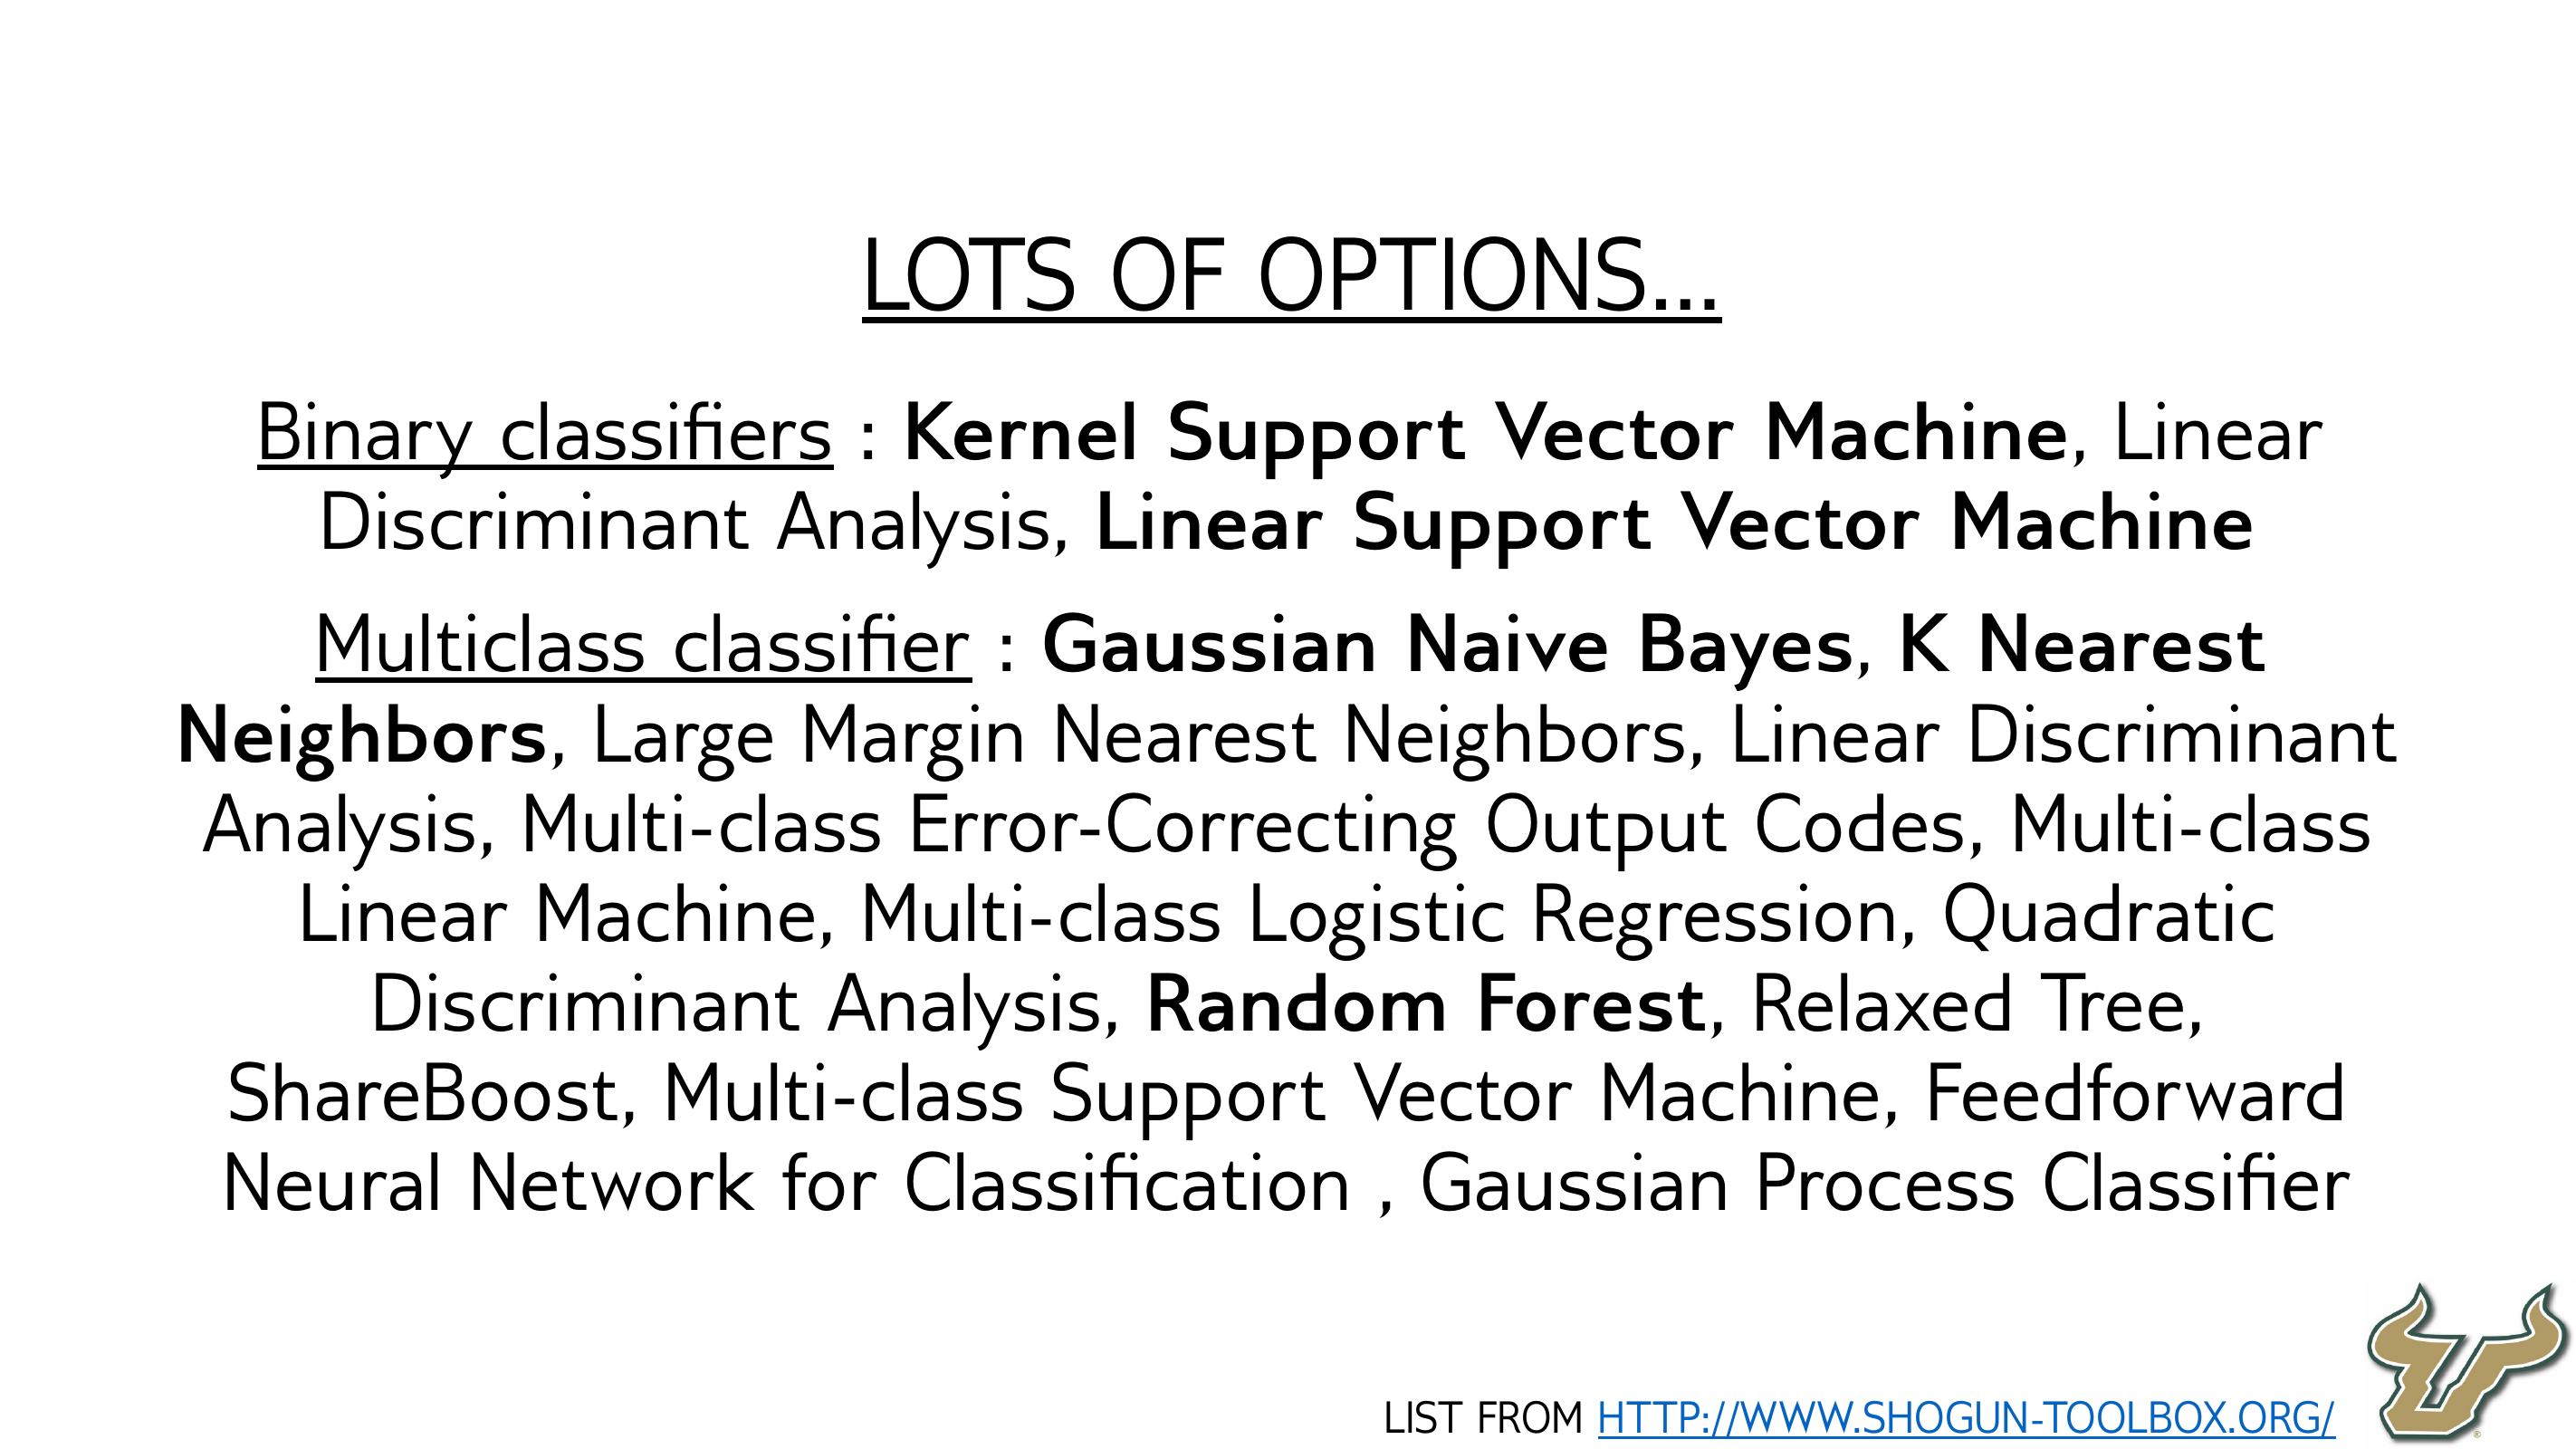

Lots of options…
Binary classifiers : Kernel Support Vector Machine, Linear Discriminant Analysis, Linear Support Vector Machine
Multiclass classifier : Gaussian Naive Bayes, K Nearest Neighbors, Large Margin Nearest Neighbors, Linear Discriminant Analysis, Multi-class Error-Correcting Output Codes, Multi-class Linear Machine, Multi-class Logistic Regression, Quadratic Discriminant Analysis, Random Forest, Relaxed Tree, ShareBoost, Multi-class Support Vector Machine, Feedforward Neural Network for Classification , Gaussian Process Classifier
List from http://www.shogun-toolbox.org/